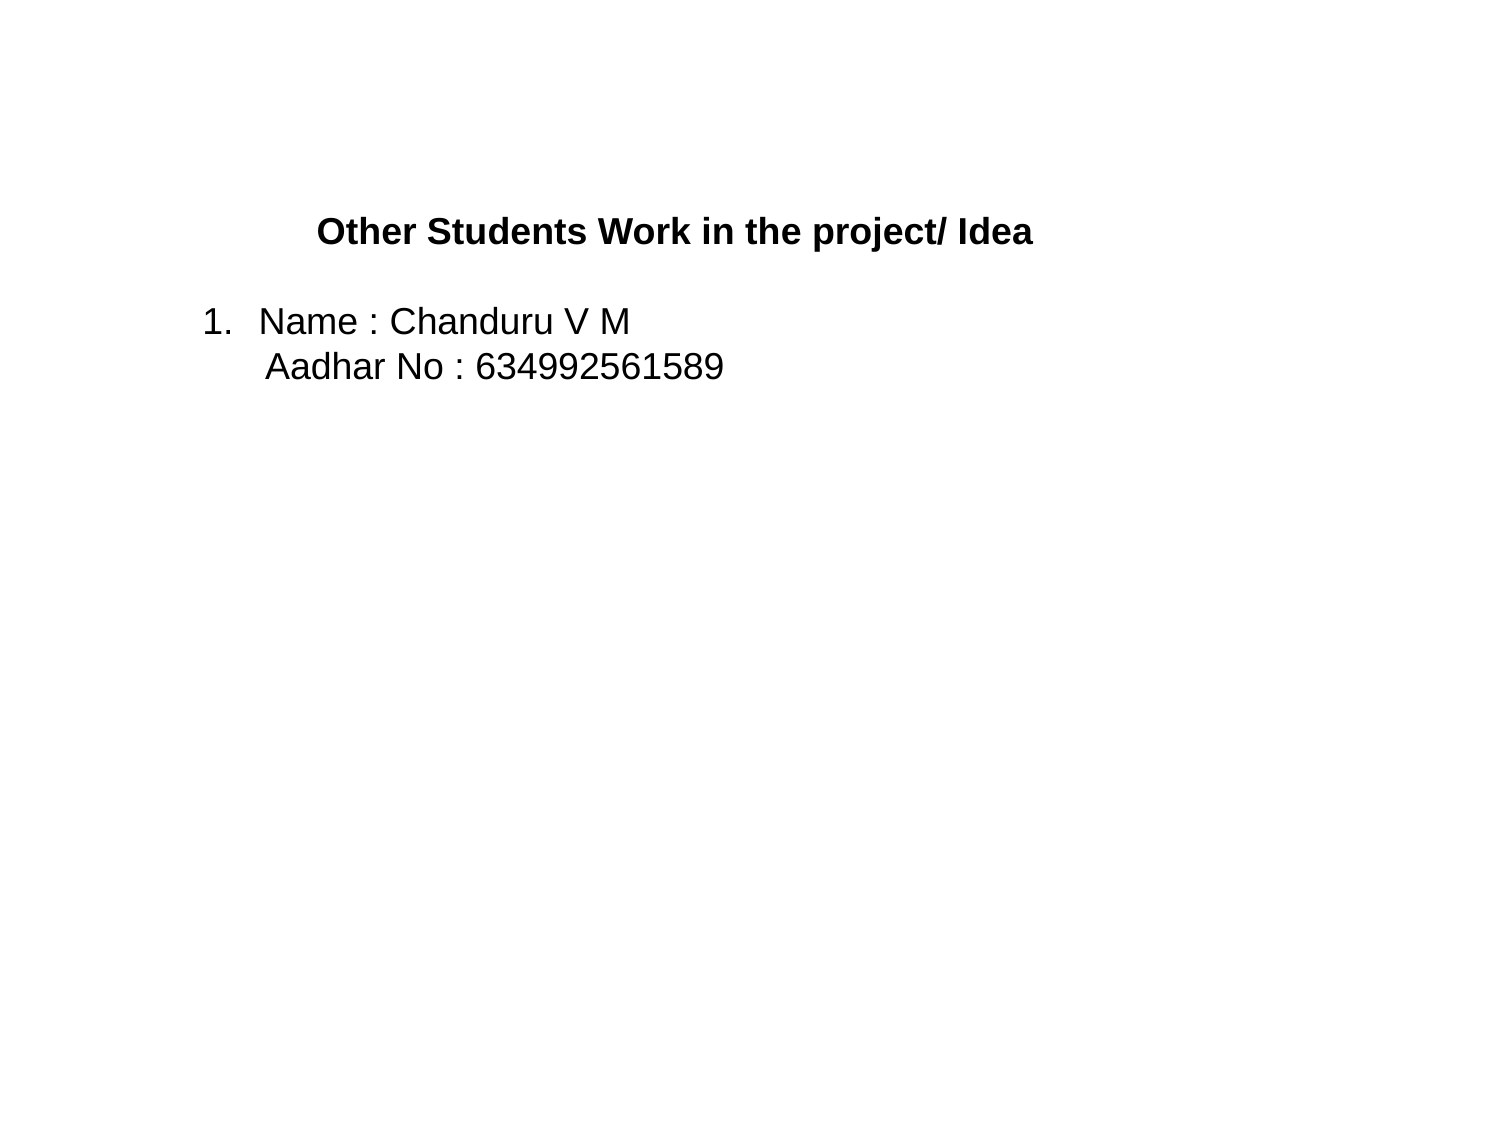

Other Students Work in the project/ Idea

Name : Chanduru V M
      Aadhar No : 634992561589